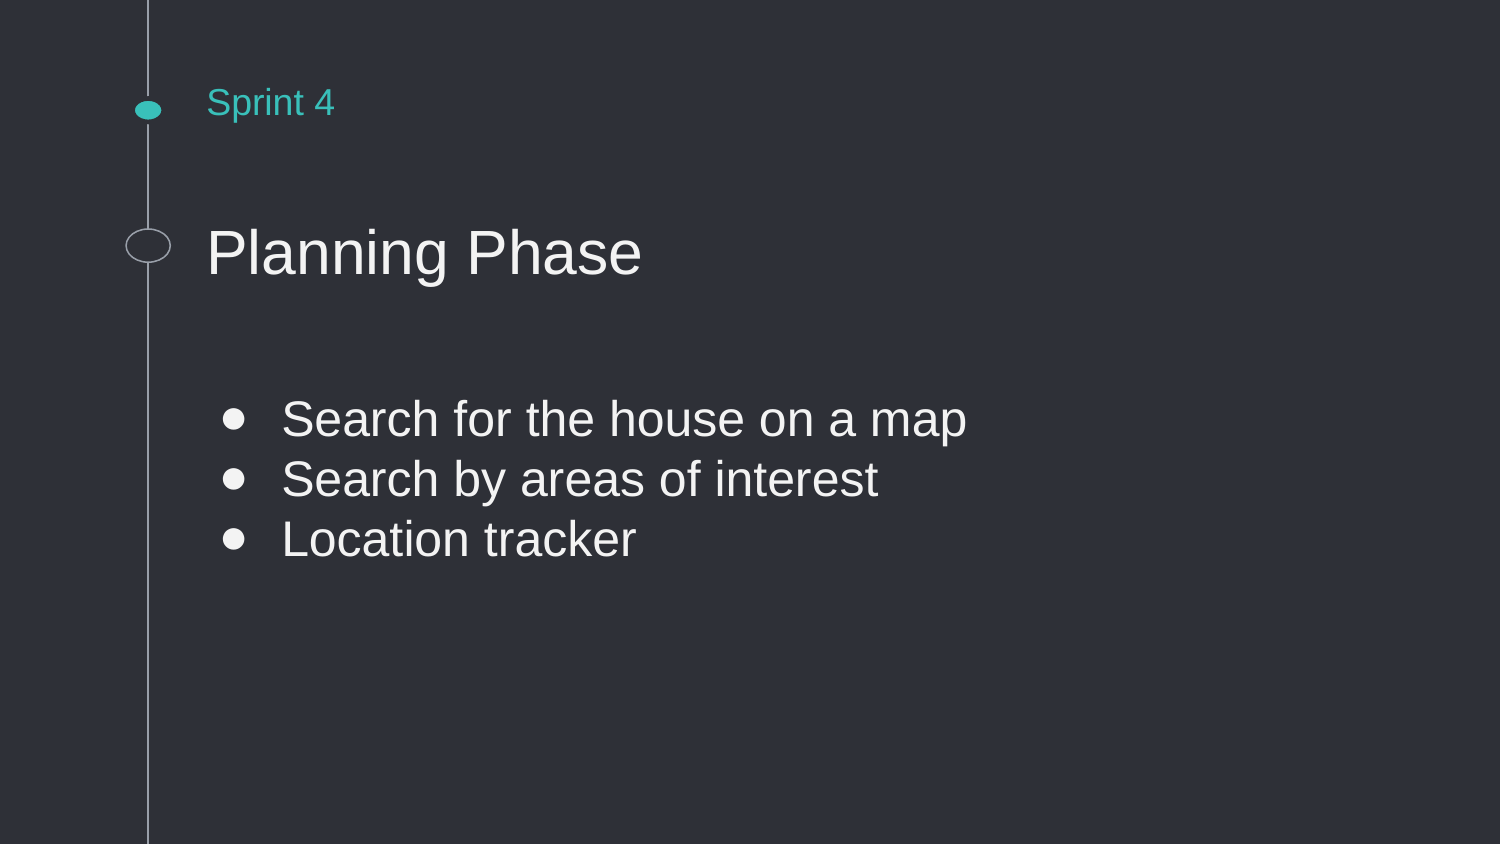

# Sprint 4
Planning Phase

Search for the house on a map
Search by areas of interest
Location tracker